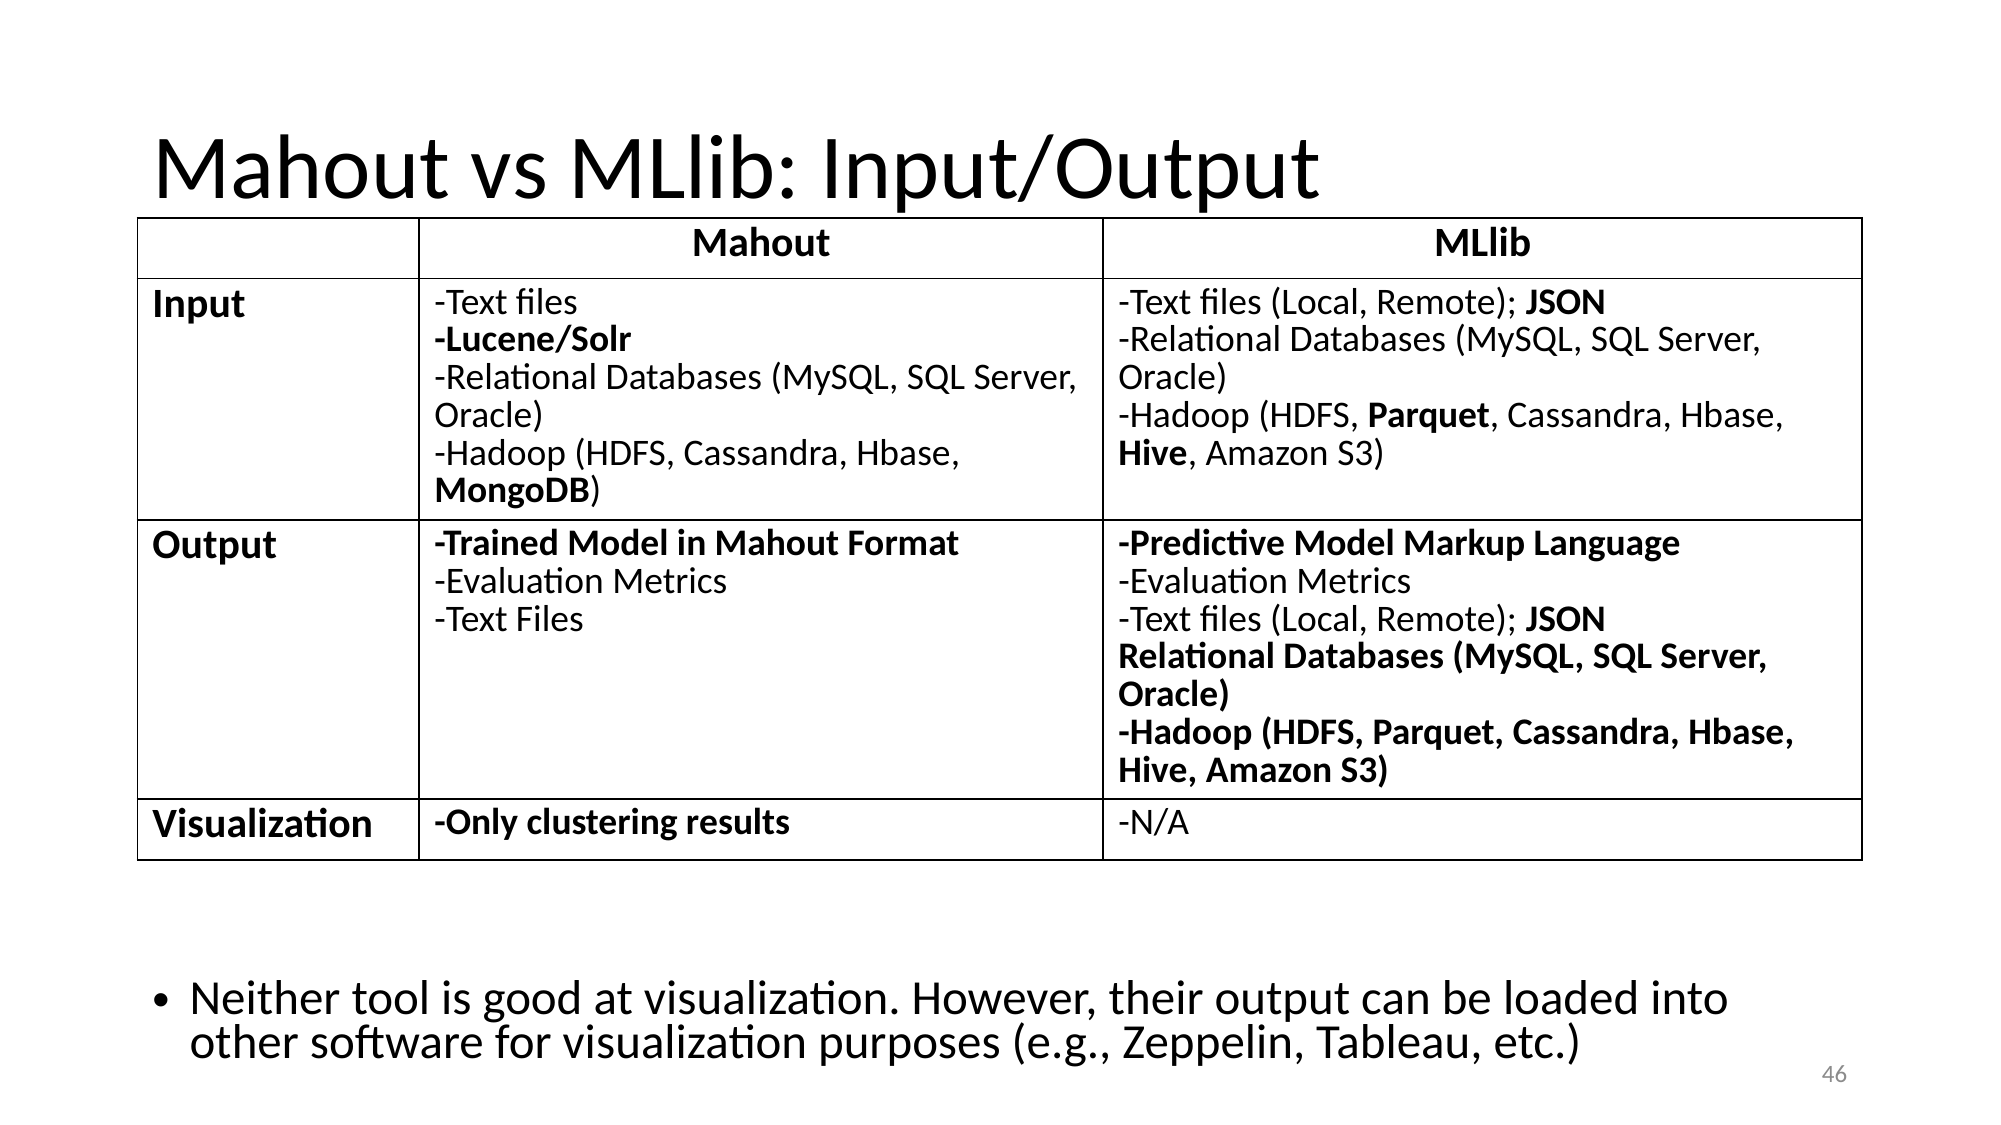

# Mahout vs MLlib: Input/Output
|  | Mahout | MLlib |
| --- | --- | --- |
| Input | -Text files -Lucene/Solr -Relational Databases (MySQL, SQL Server, Oracle) -Hadoop (HDFS, Cassandra, Hbase, MongoDB) | -Text files (Local, Remote); JSON -Relational Databases (MySQL, SQL Server, Oracle) -Hadoop (HDFS, Parquet, Cassandra, Hbase, Hive, Amazon S3) |
| Output | -Trained Model in Mahout Format -Evaluation Metrics -Text Files | -Predictive Model Markup Language -Evaluation Metrics -Text files (Local, Remote); JSON Relational Databases (MySQL, SQL Server, Oracle) -Hadoop (HDFS, Parquet, Cassandra, Hbase, Hive, Amazon S3) |
| Visualization | -Only clustering results | -N/A |
Neither tool is good at visualization. However, their output can be loaded into other software for visualization purposes (e.g., Zeppelin, Tableau, etc.)
46